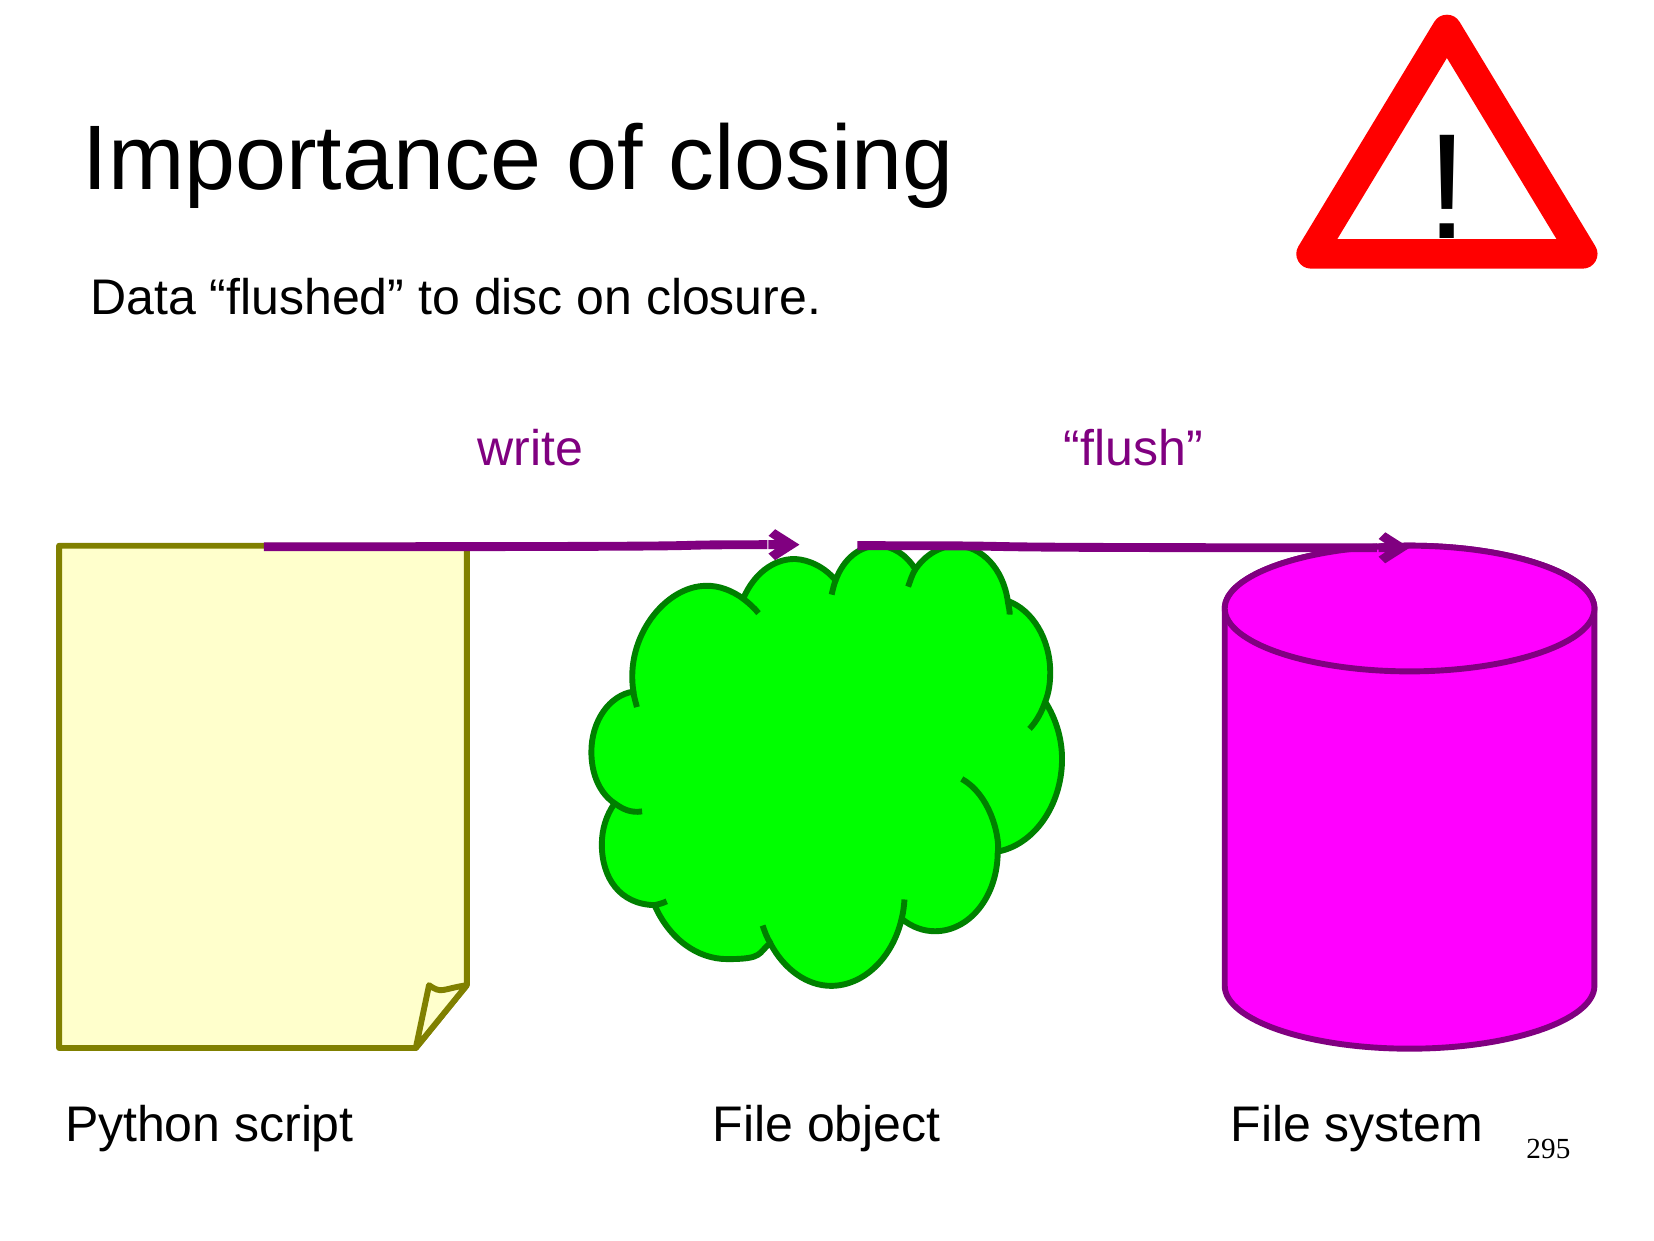

Importance of closing
!
Data “flushed” to disc on closure.
write
“flush”

Python script
File object
File system
295